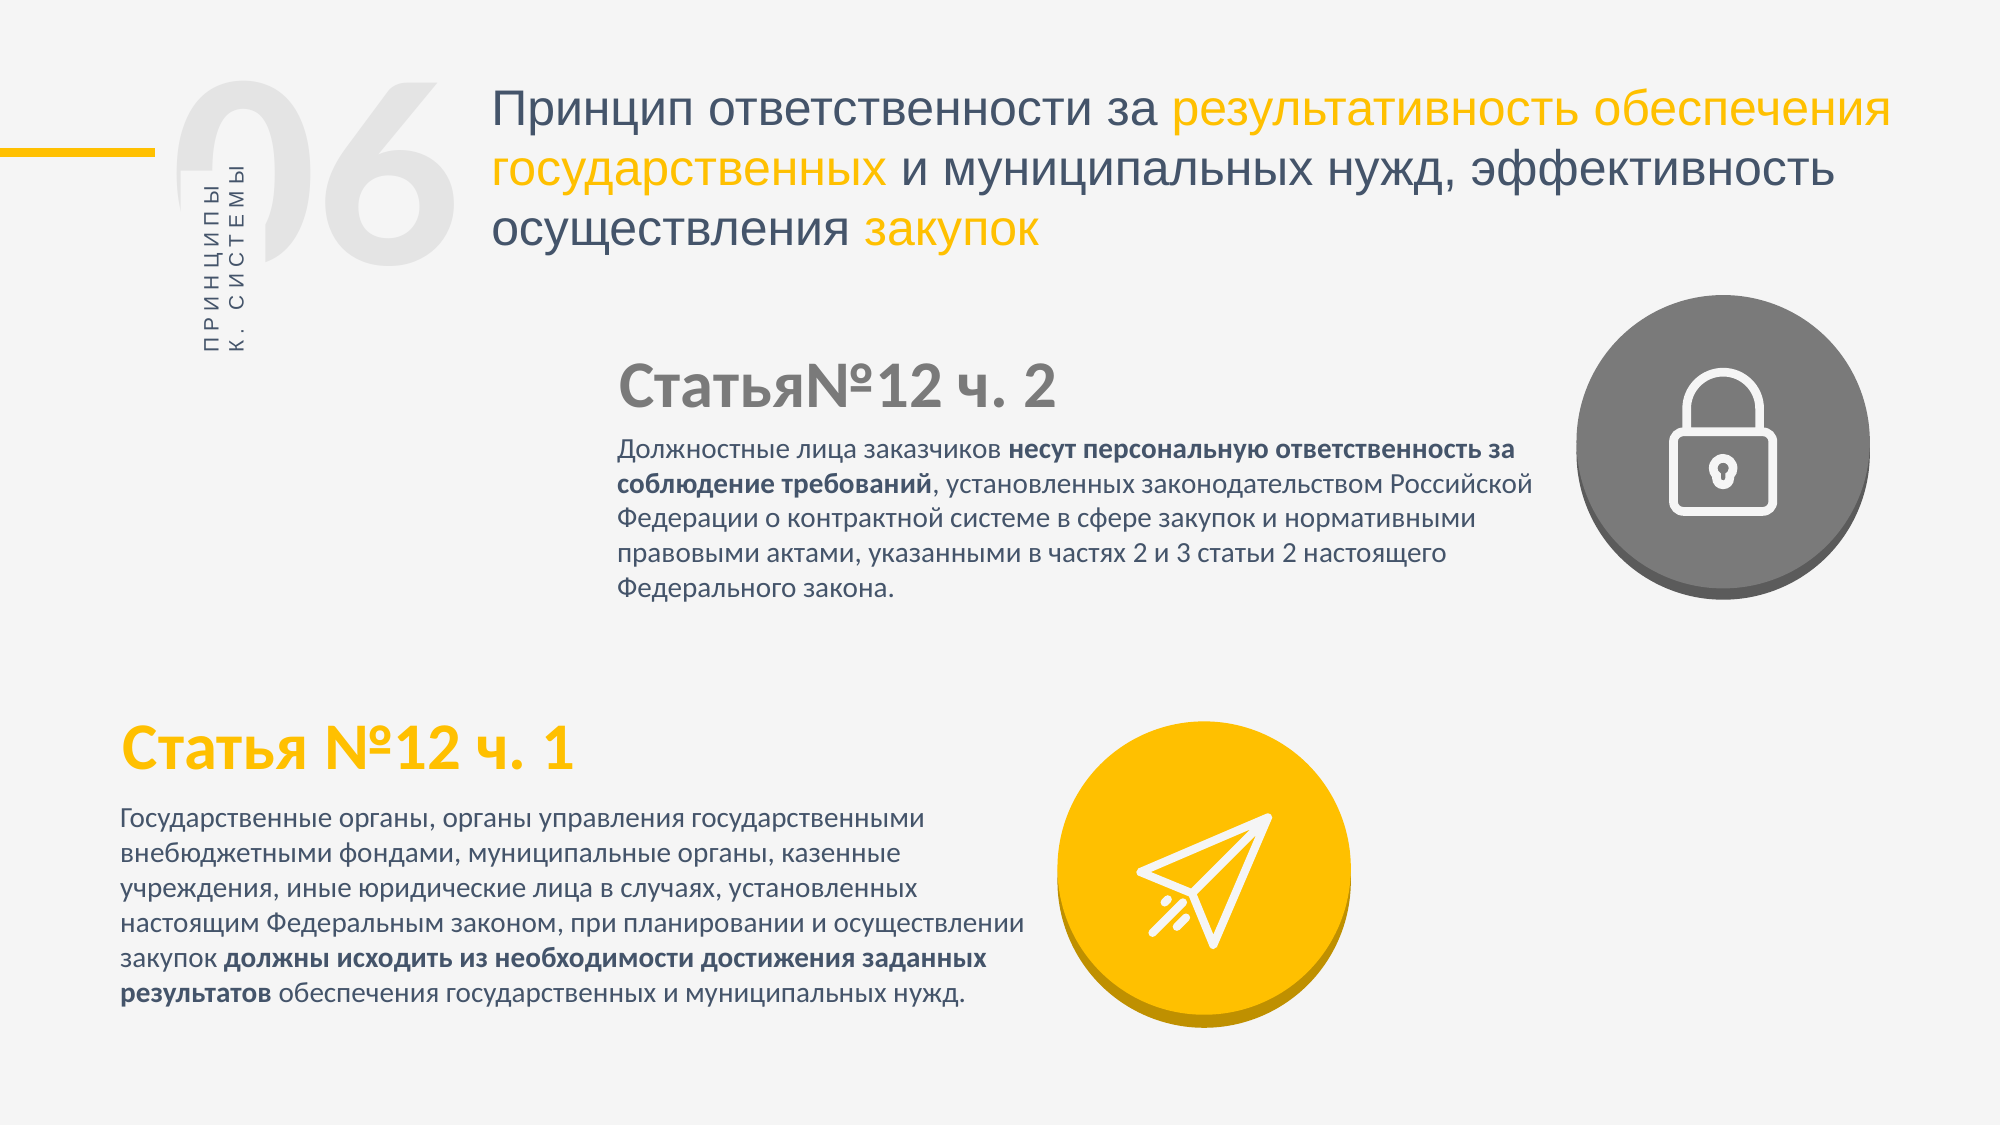

06

ПРИНЦИПЫ
К. СИСТЕМЫ
Принцип ответственности за результативность обеспечения государственных и муниципальных нужд, эффективность осуществления закупок

Статья№12 ч. 2
Должностные лица заказчиков несут персональную ответственность за соблюдение требований, установленных законодательством Российской Федерации о контрактной системе в сфере закупок и нормативными правовыми актами, указанными в частях 2 и 3 статьи 2 настоящего Федерального закона.
Статья №12 ч. 1
Государственные органы, органы управления государственными внебюджетными фондами, муниципальные органы, казенные учреждения, иные юридические лица в случаях, установленных настоящим Федеральным законом, при планировании и осуществлении закупок должны исходить из необходимости достижения заданных результатов обеспечения государственных и муниципальных нужд.